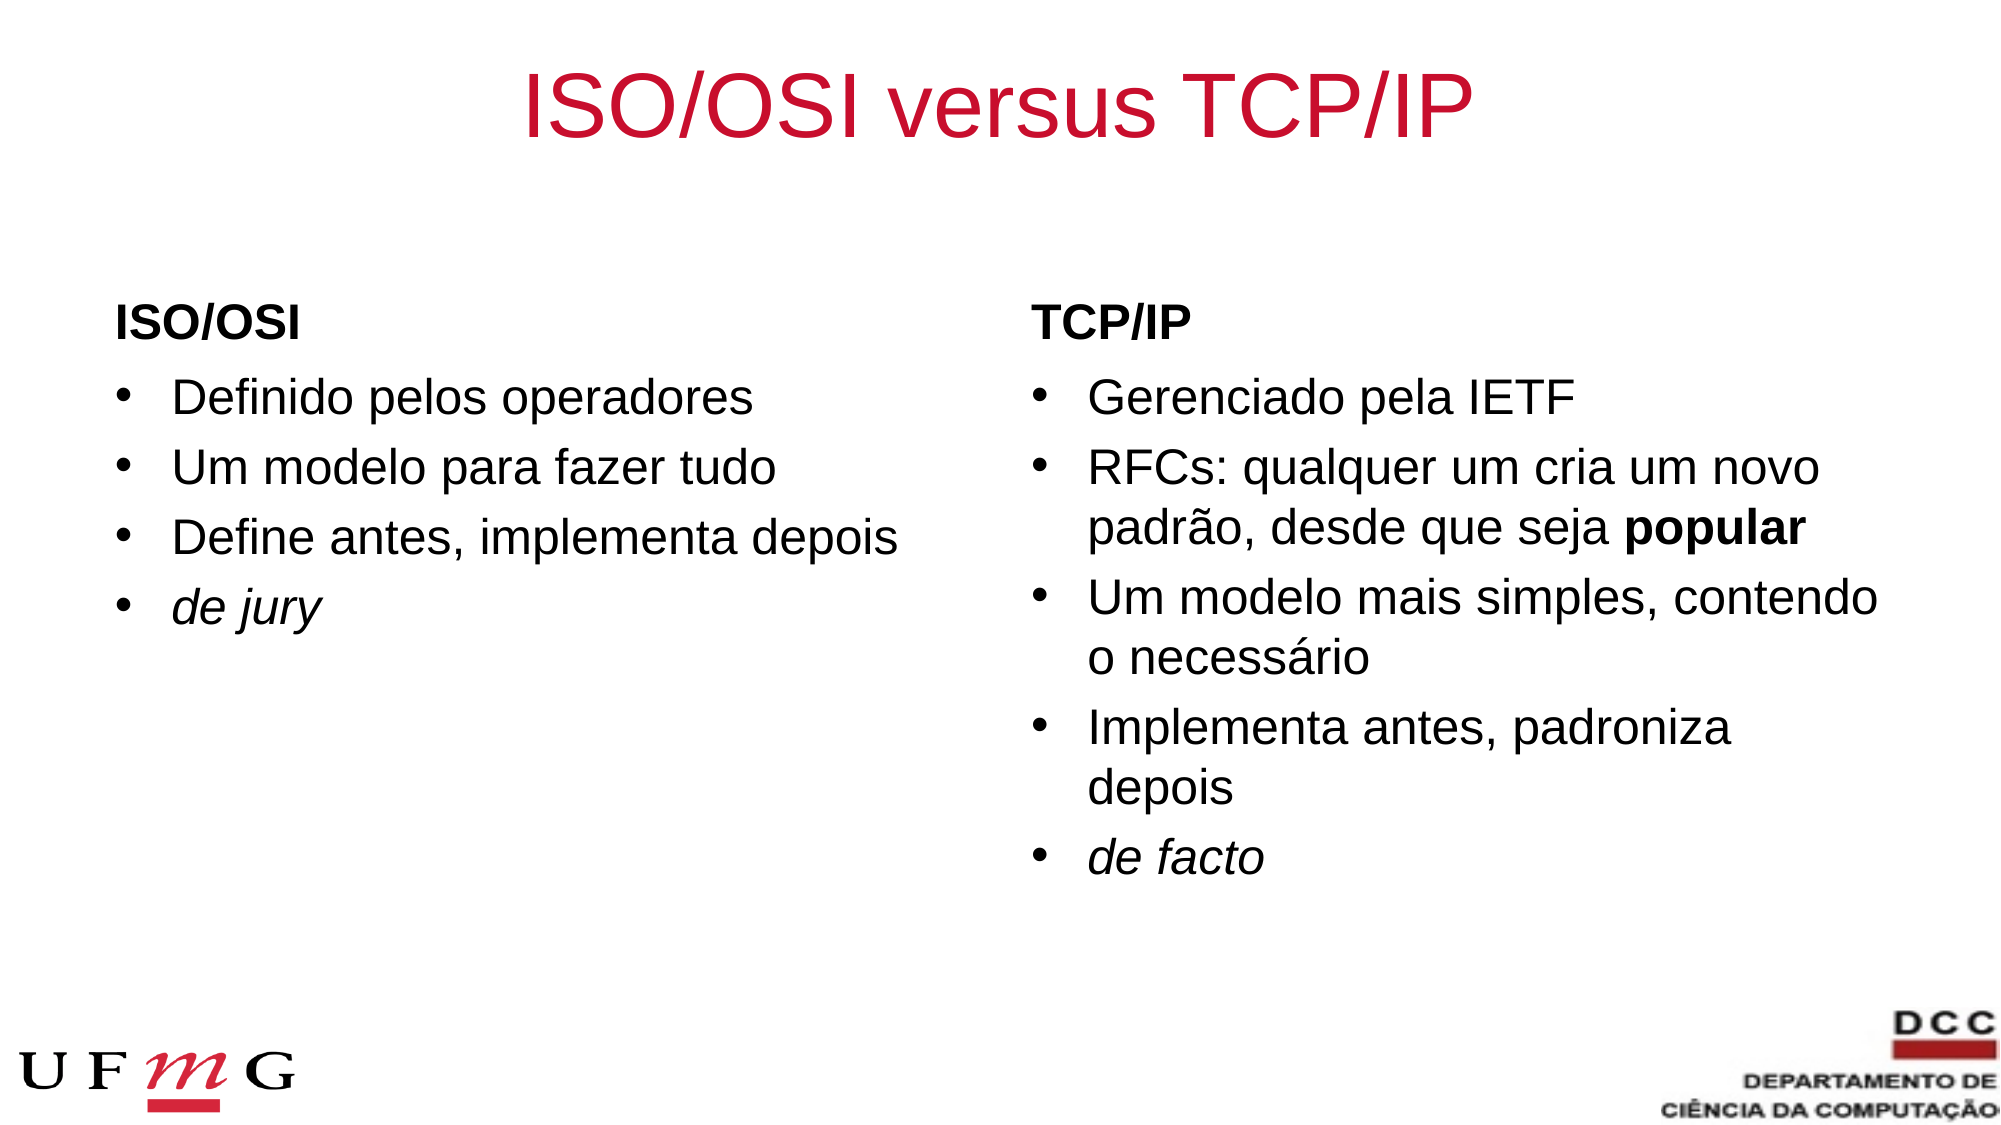

# ISO/OSI versus TCP/IP
ISO/OSI
TCP/IP
Definido pelos operadores
Um modelo para fazer tudo
Define antes, implementa depois
de jury
Gerenciado pela IETF
RFCs: qualquer um cria um novo padrão, desde que seja popular
Um modelo mais simples, contendo o necessário
Implementa antes, padroniza depois
de facto